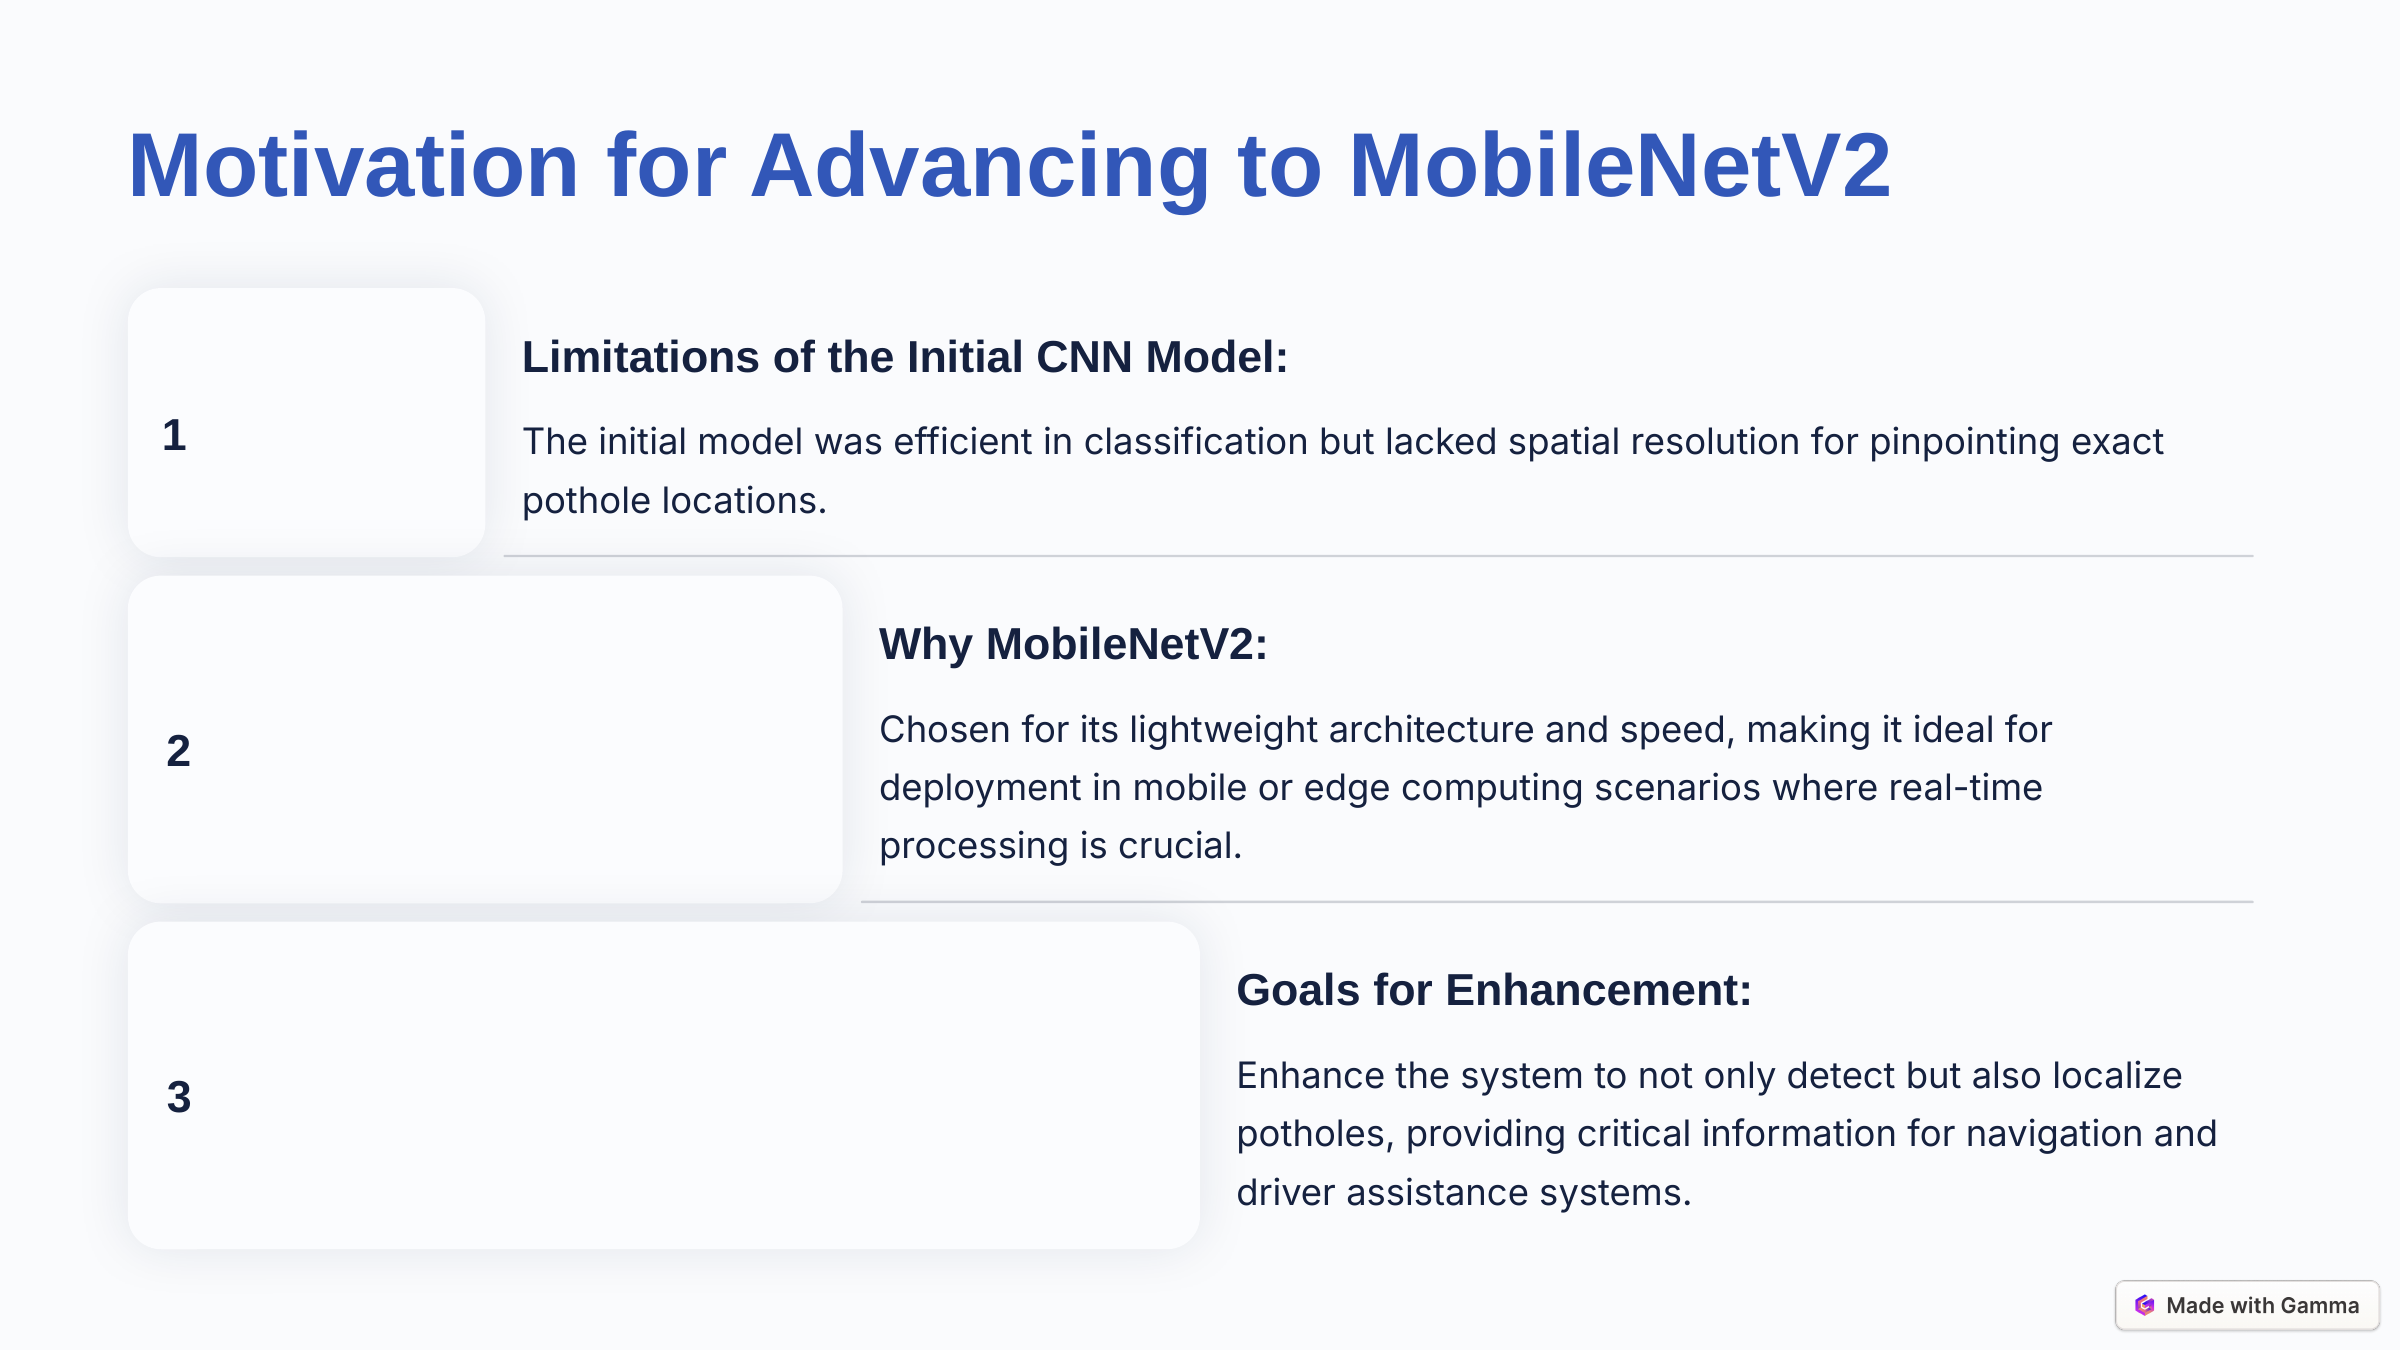

Motivation for Advancing to MobileNetV2

Limitations of the Initial CNN Model:
1
The initial model was efficient in classification but lacked spatial resolution for pinpointing exact pothole locations.

Why MobileNetV2:
Chosen for its lightweight architecture and speed, making it ideal for deployment in mobile or edge computing scenarios where real-time processing is crucial.
2

Goals for Enhancement:
Enhance the system to not only detect but also localize potholes, providing critical information for navigation and driver assistance systems.
3